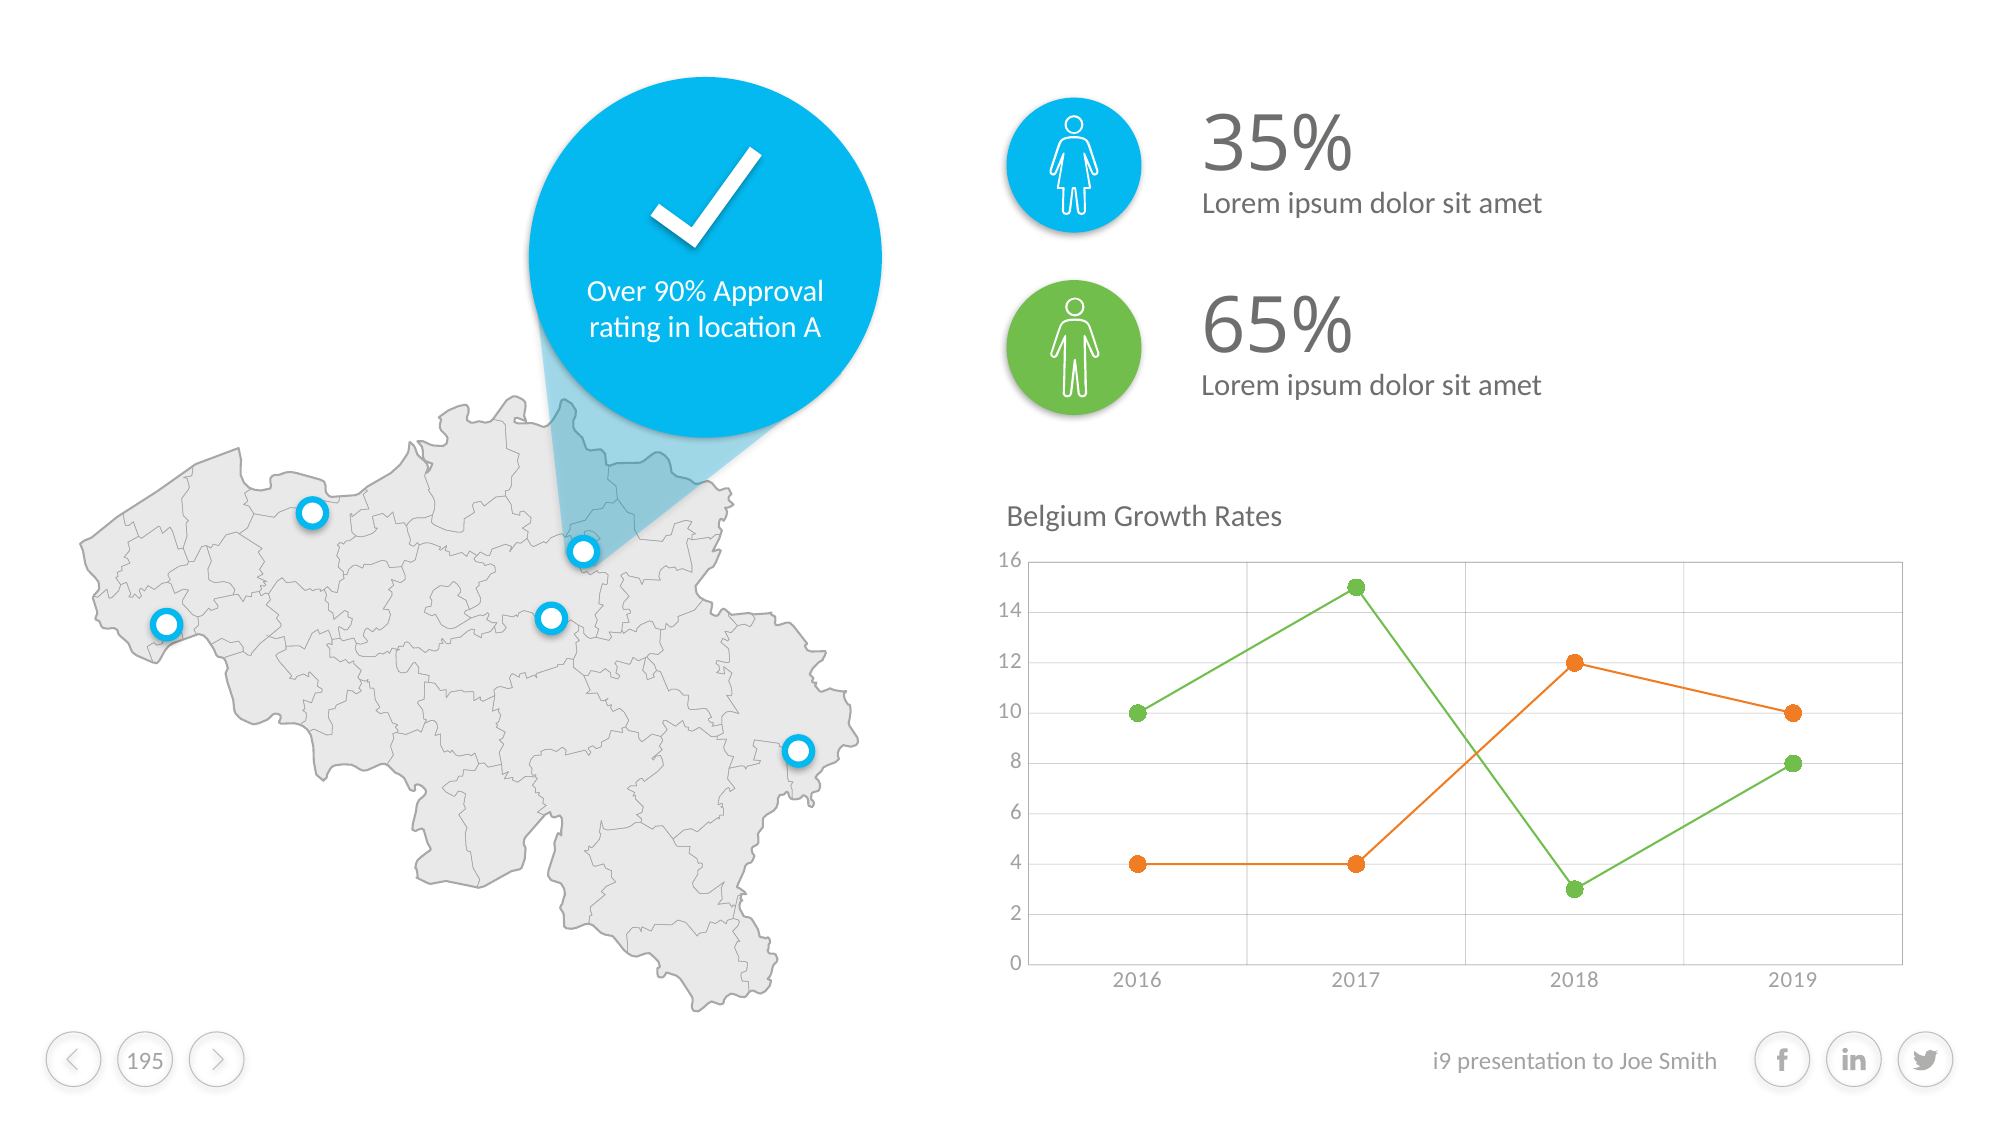

Over 90% Approval
rating in location A
35%
Lorem ipsum dolor sit amet

65%
Lorem ipsum dolor sit amet

Belgium Growth Rates

### Chart

| Category | Series 1 | Series 2 |
|---|---|---|
| 2016.0 | 10.0 | 4.0 |
| 2017.0 | 15.0 | 4.0 |
| 2018.0 | 3.0 | 12.0 |
| 2019.0 | 8.0 | 10.0 |